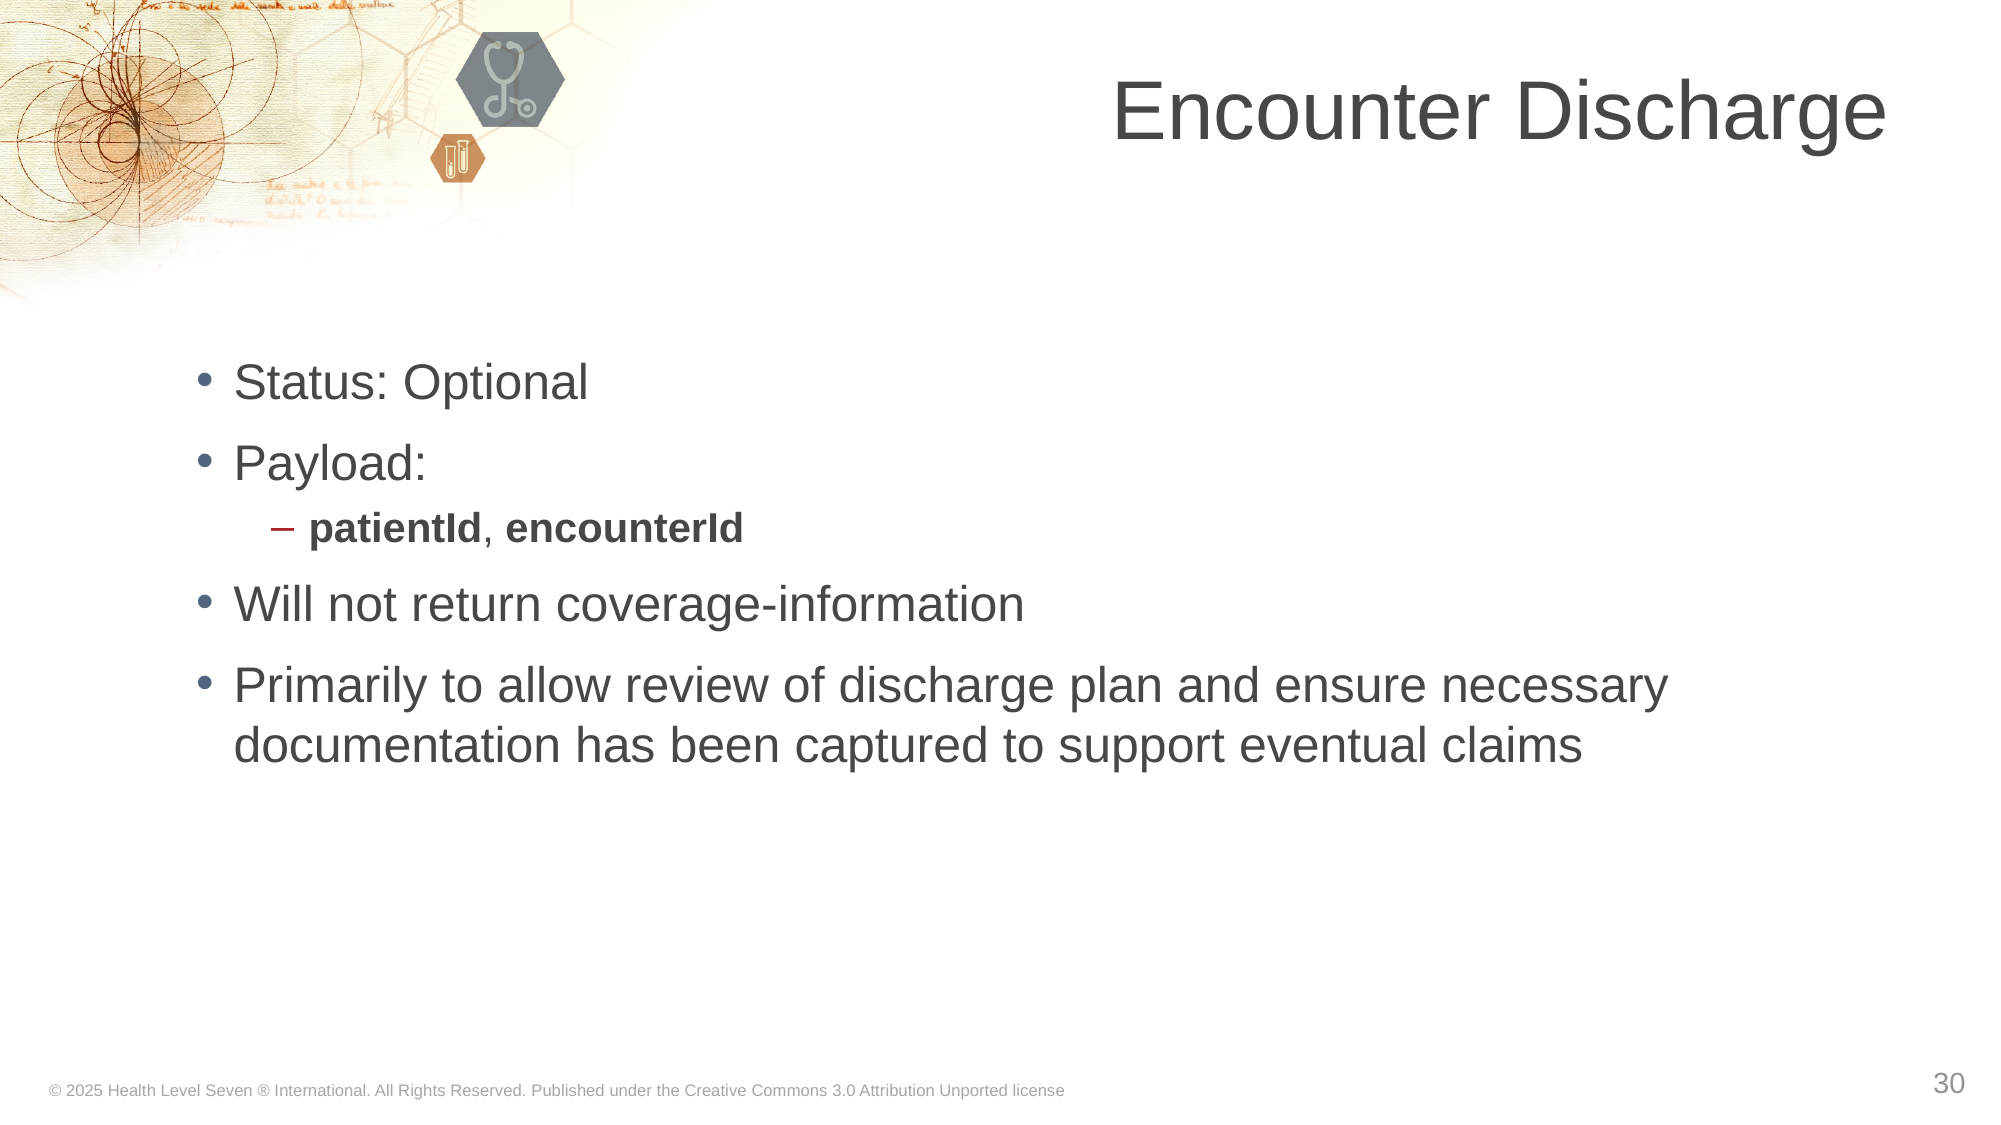

# Encounter Discharge
Status: Optional
Payload:
patientId, encounterId
Will not return coverage-information
Primarily to allow review of discharge plan and ensure necessary documentation has been captured to support eventual claims
30